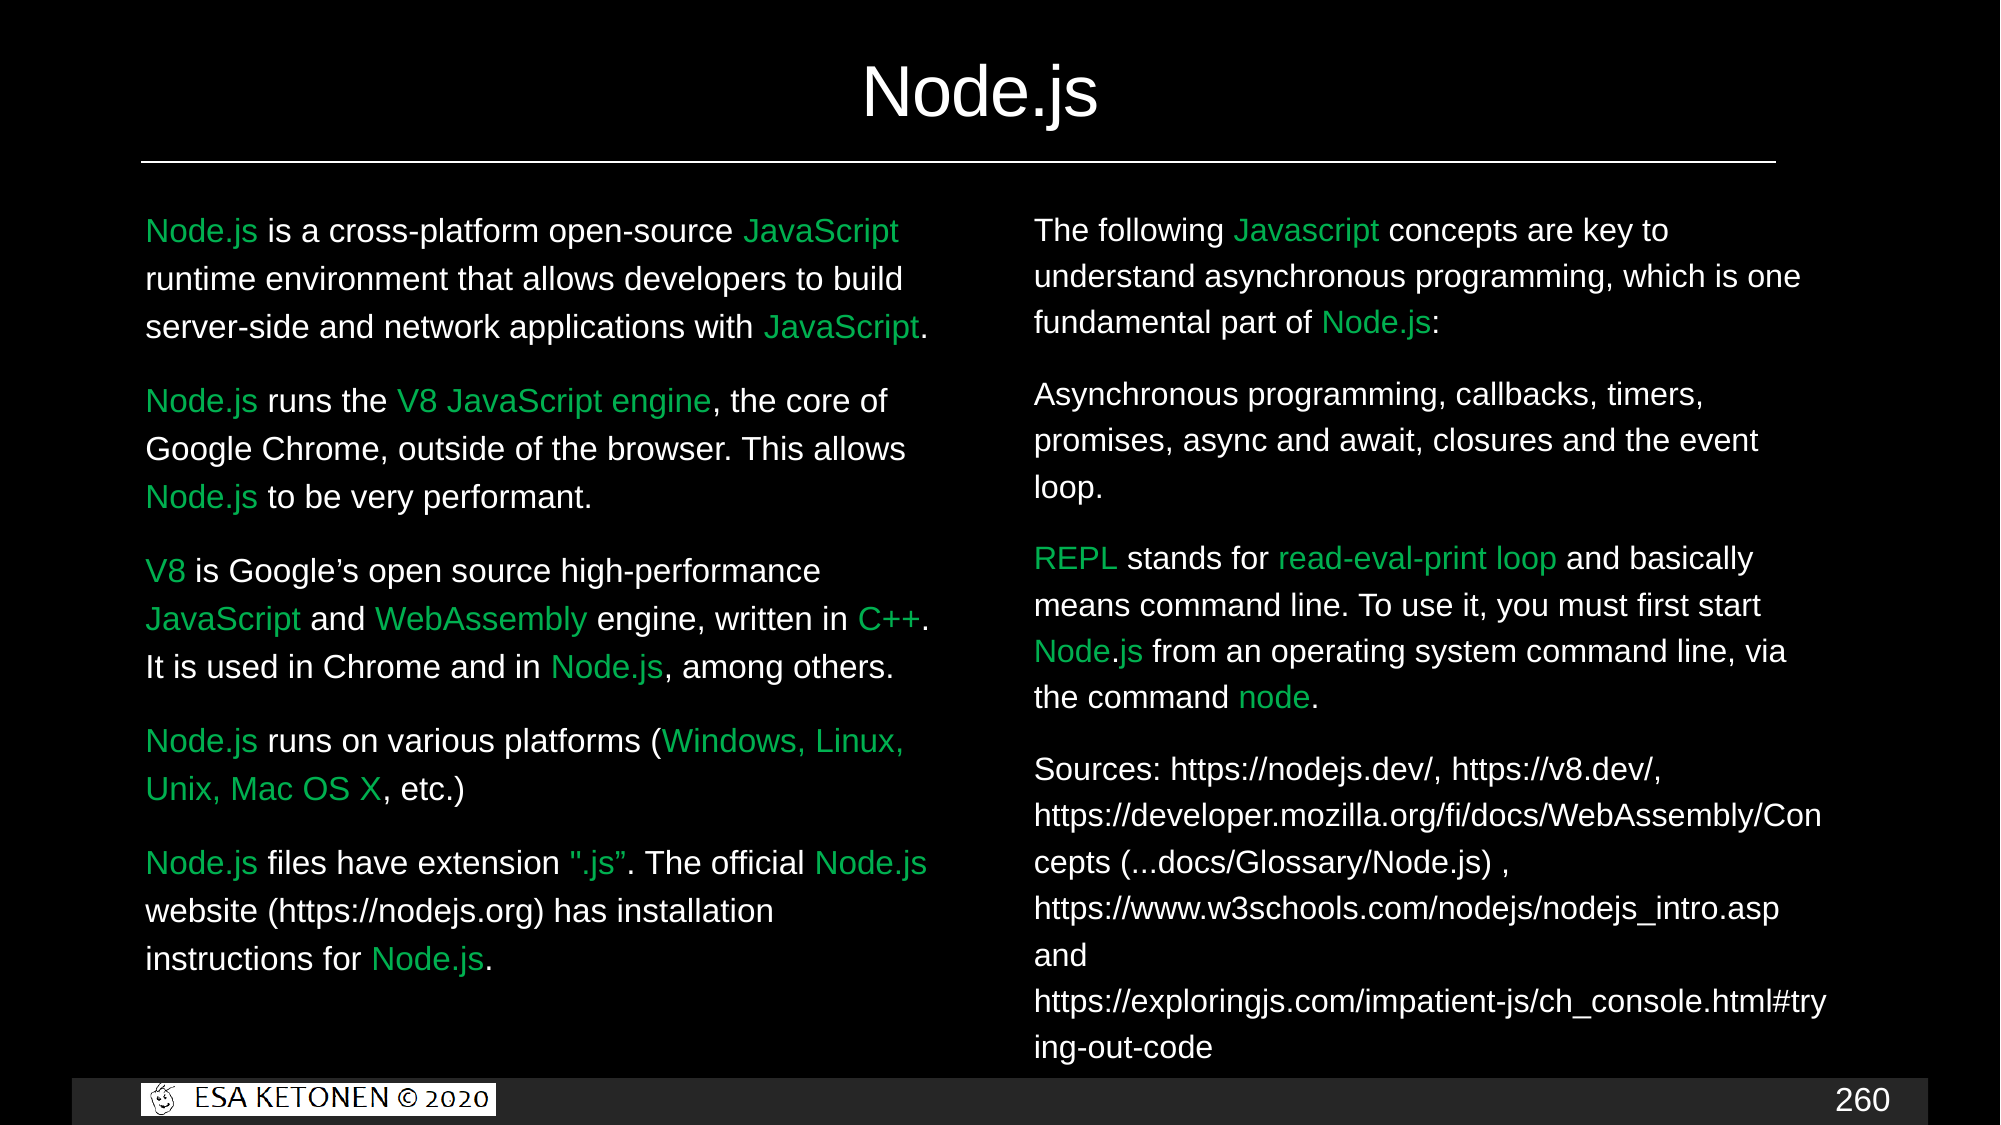

# Node.js
The following Javascript concepts are key to understand asynchronous programming, which is one fundamental part of Node.js:
Asynchronous programming, callbacks, timers, promises, async and await, closures and the event loop.
REPL stands for read-eval-print loop and basically means command line. To use it, you must first start Node.js from an operating system command line, via the command node.
Sources: https://nodejs.dev/, https://v8.dev/, https://developer.mozilla.org/fi/docs/WebAssembly/Concepts (...docs/Glossary/Node.js) , https://www.w3schools.com/nodejs/nodejs_intro.asp and https://exploringjs.com/impatient-js/ch_console.html#trying-out-code

Node.js is a cross-platform open-source JavaScript runtime environment that allows developers to build server-side and network applications with JavaScript.
Node.js runs the V8 JavaScript engine, the core of Google Chrome, outside of the browser. This allows Node.js to be very performant.
V8 is Google’s open source high-performance JavaScript and WebAssembly engine, written in C++. It is used in Chrome and in Node.js, among others.
Node.js runs on various platforms (Windows, Linux, Unix, Mac OS X, etc.)
Node.js files have extension ".js”. The official Node.js website (https://nodejs.org) has installation instructions for Node.js.

260